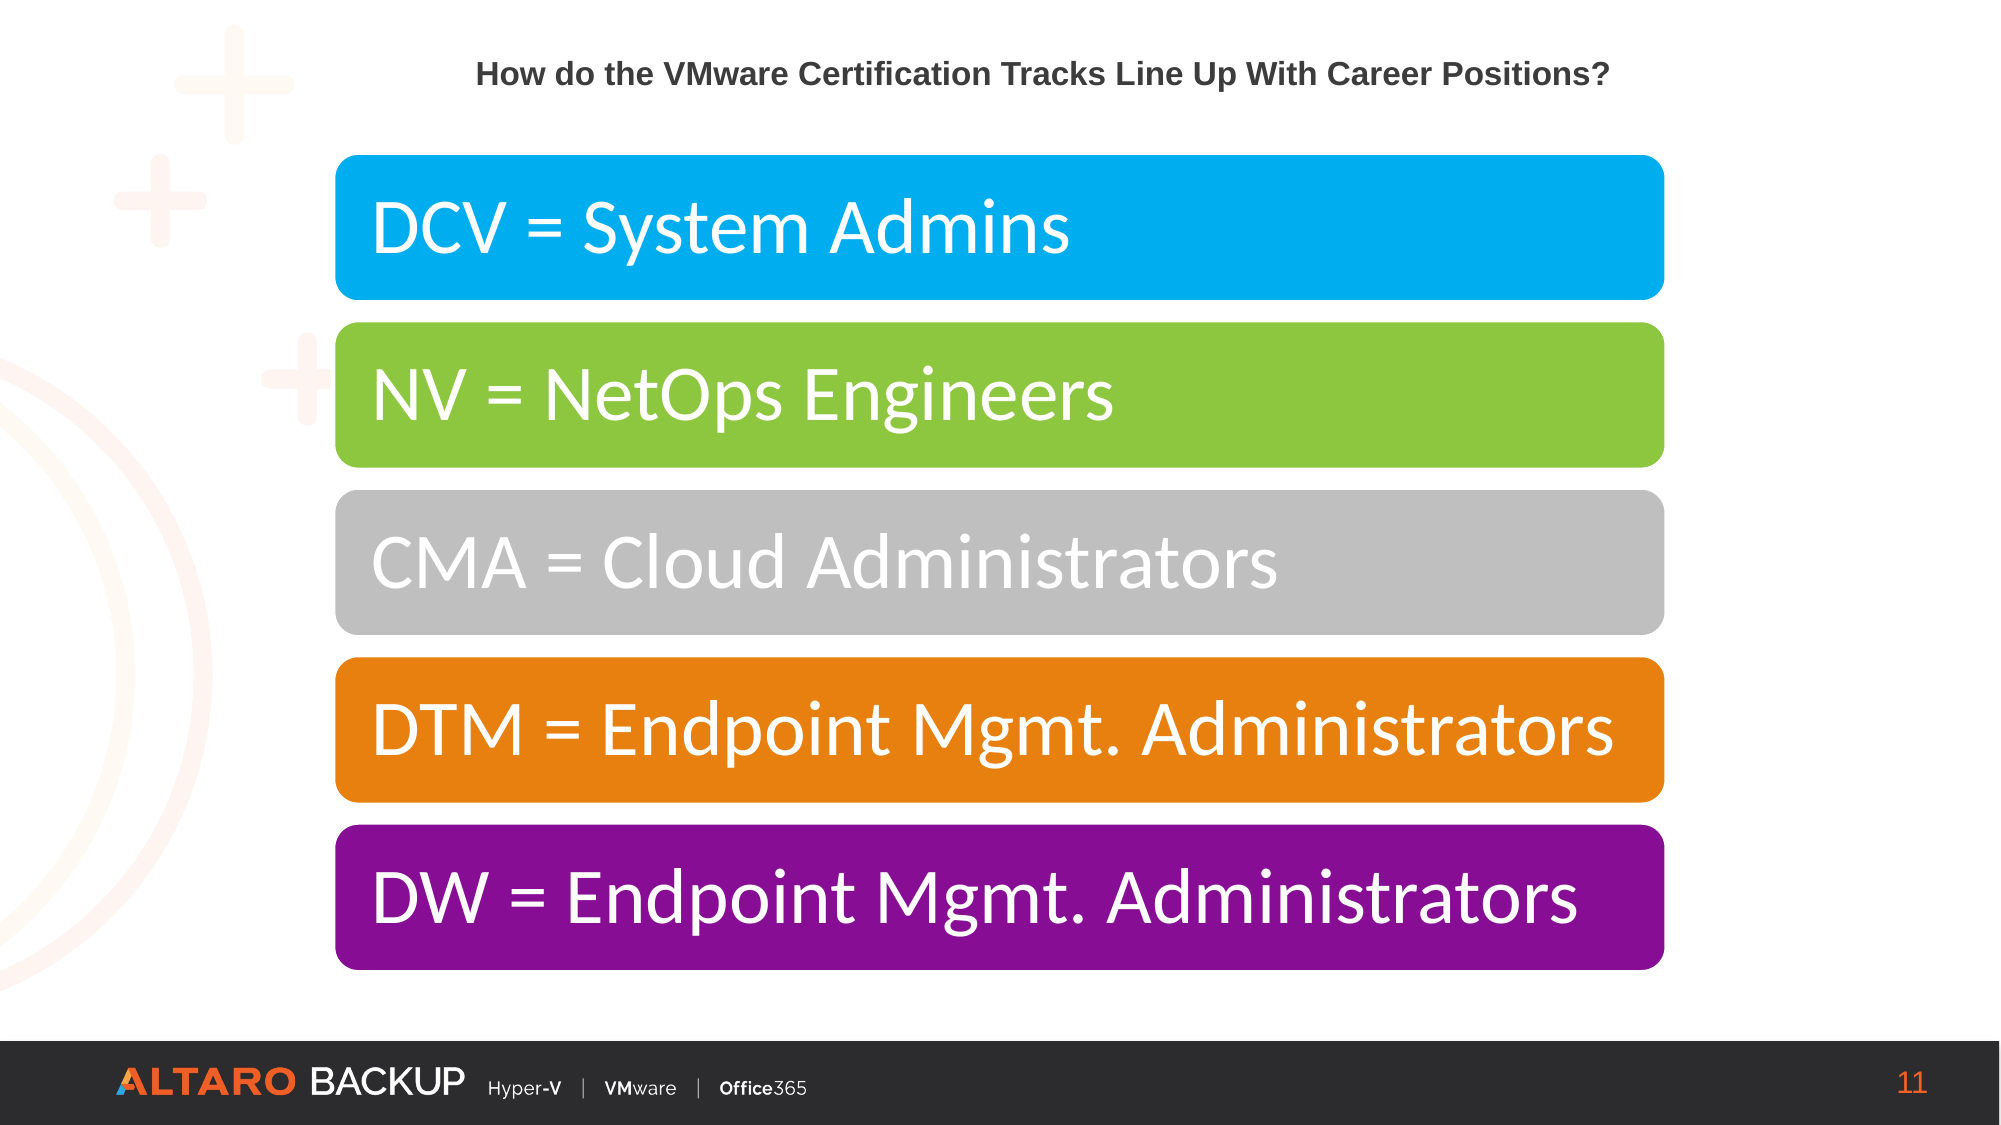

How do the VMware Certification Tracks Line Up With Career Positions?
DCV = System Admins
NV = NetOps Engineers
CMA = Cloud Administrators
DTM = Endpoint Mgmt. Administrators
DW = Endpoint Mgmt. Administrators